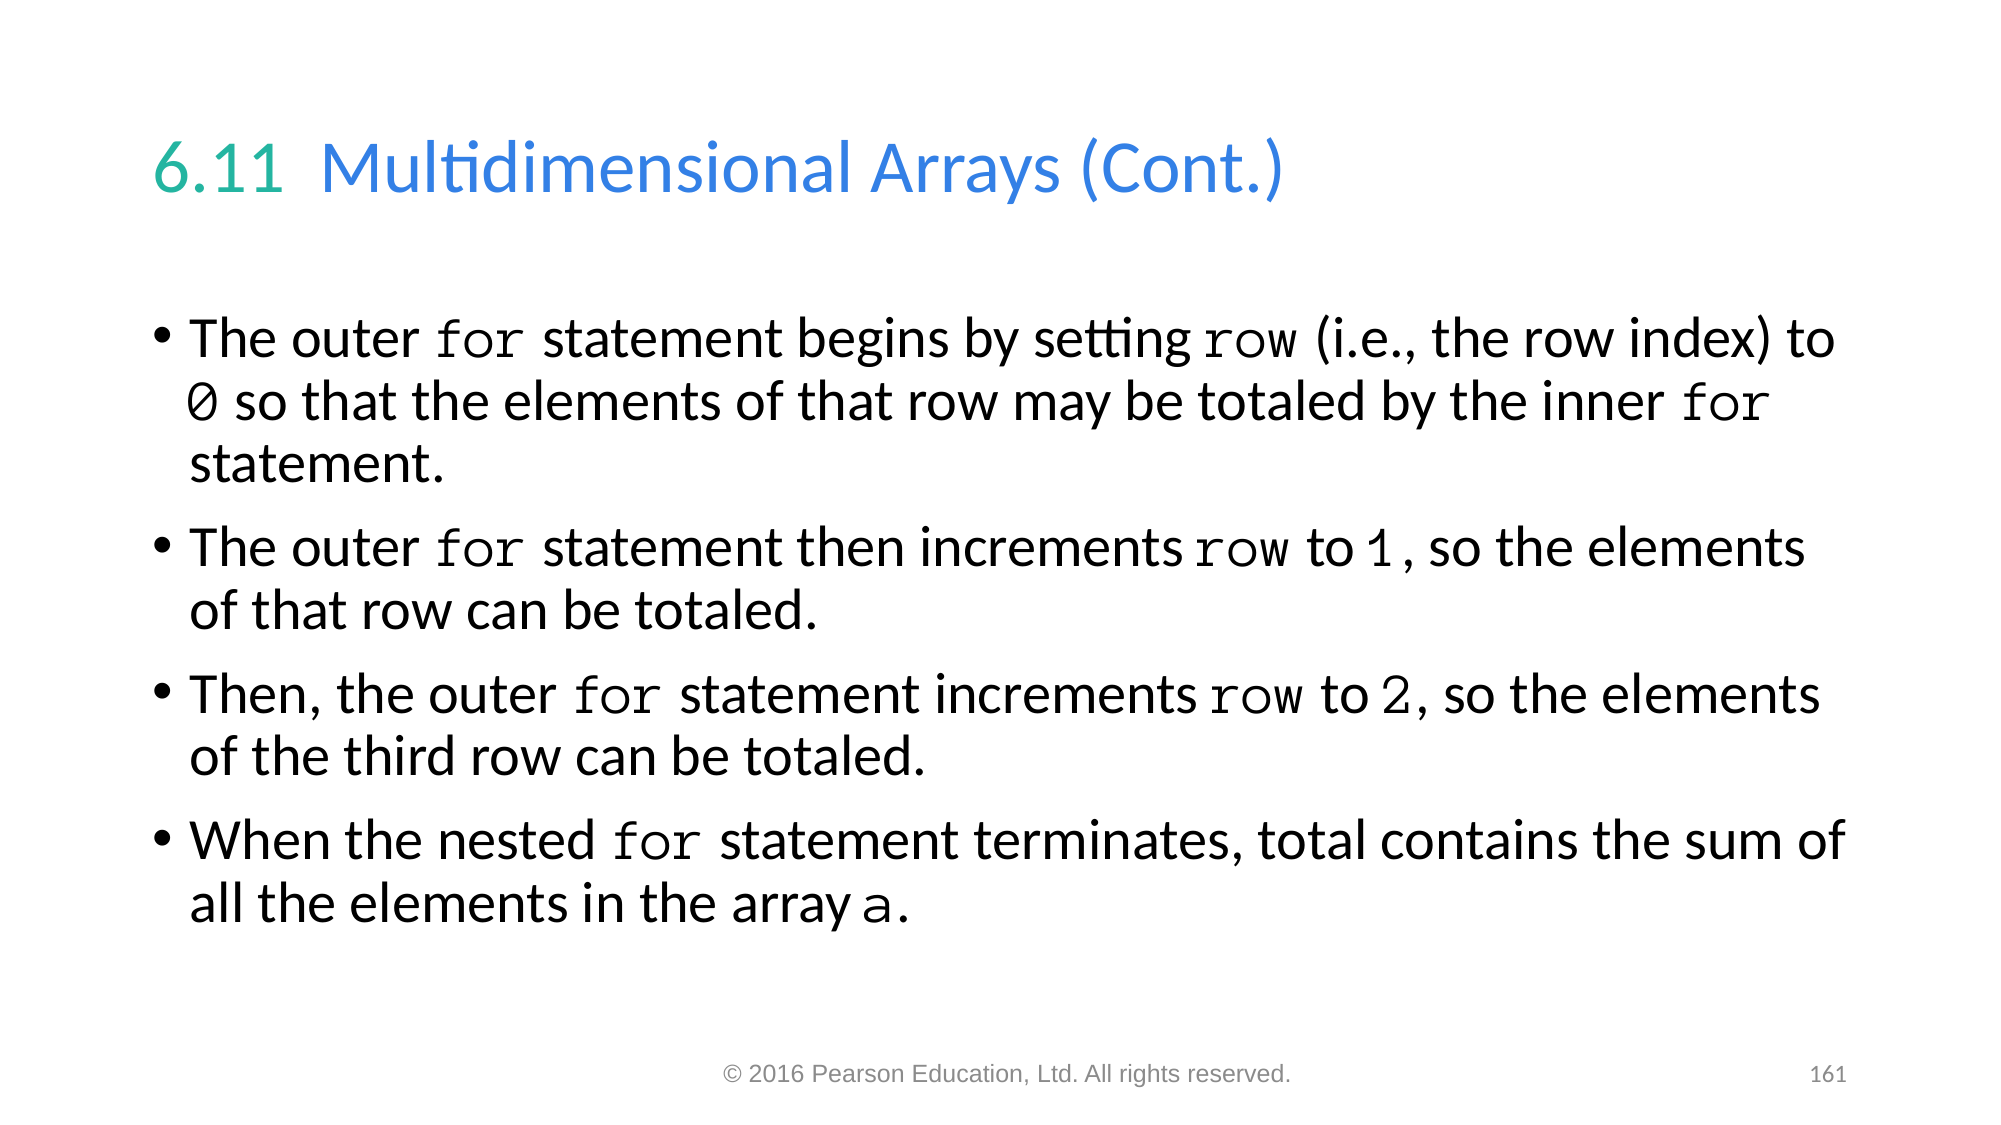

# 6.11  Multidimensional Arrays (Cont.)
The outer for statement begins by setting row (i.e., the row index) to 0 so that the elements of that row may be totaled by the inner for statement.
The outer for statement then increments row to 1, so the elements of that row can be totaled.
Then, the outer for statement increments row to 2, so the elements of the third row can be totaled.
When the nested for statement terminates, total contains the sum of all the elements in the array a.
161
© 2016 Pearson Education, Ltd. All rights reserved.